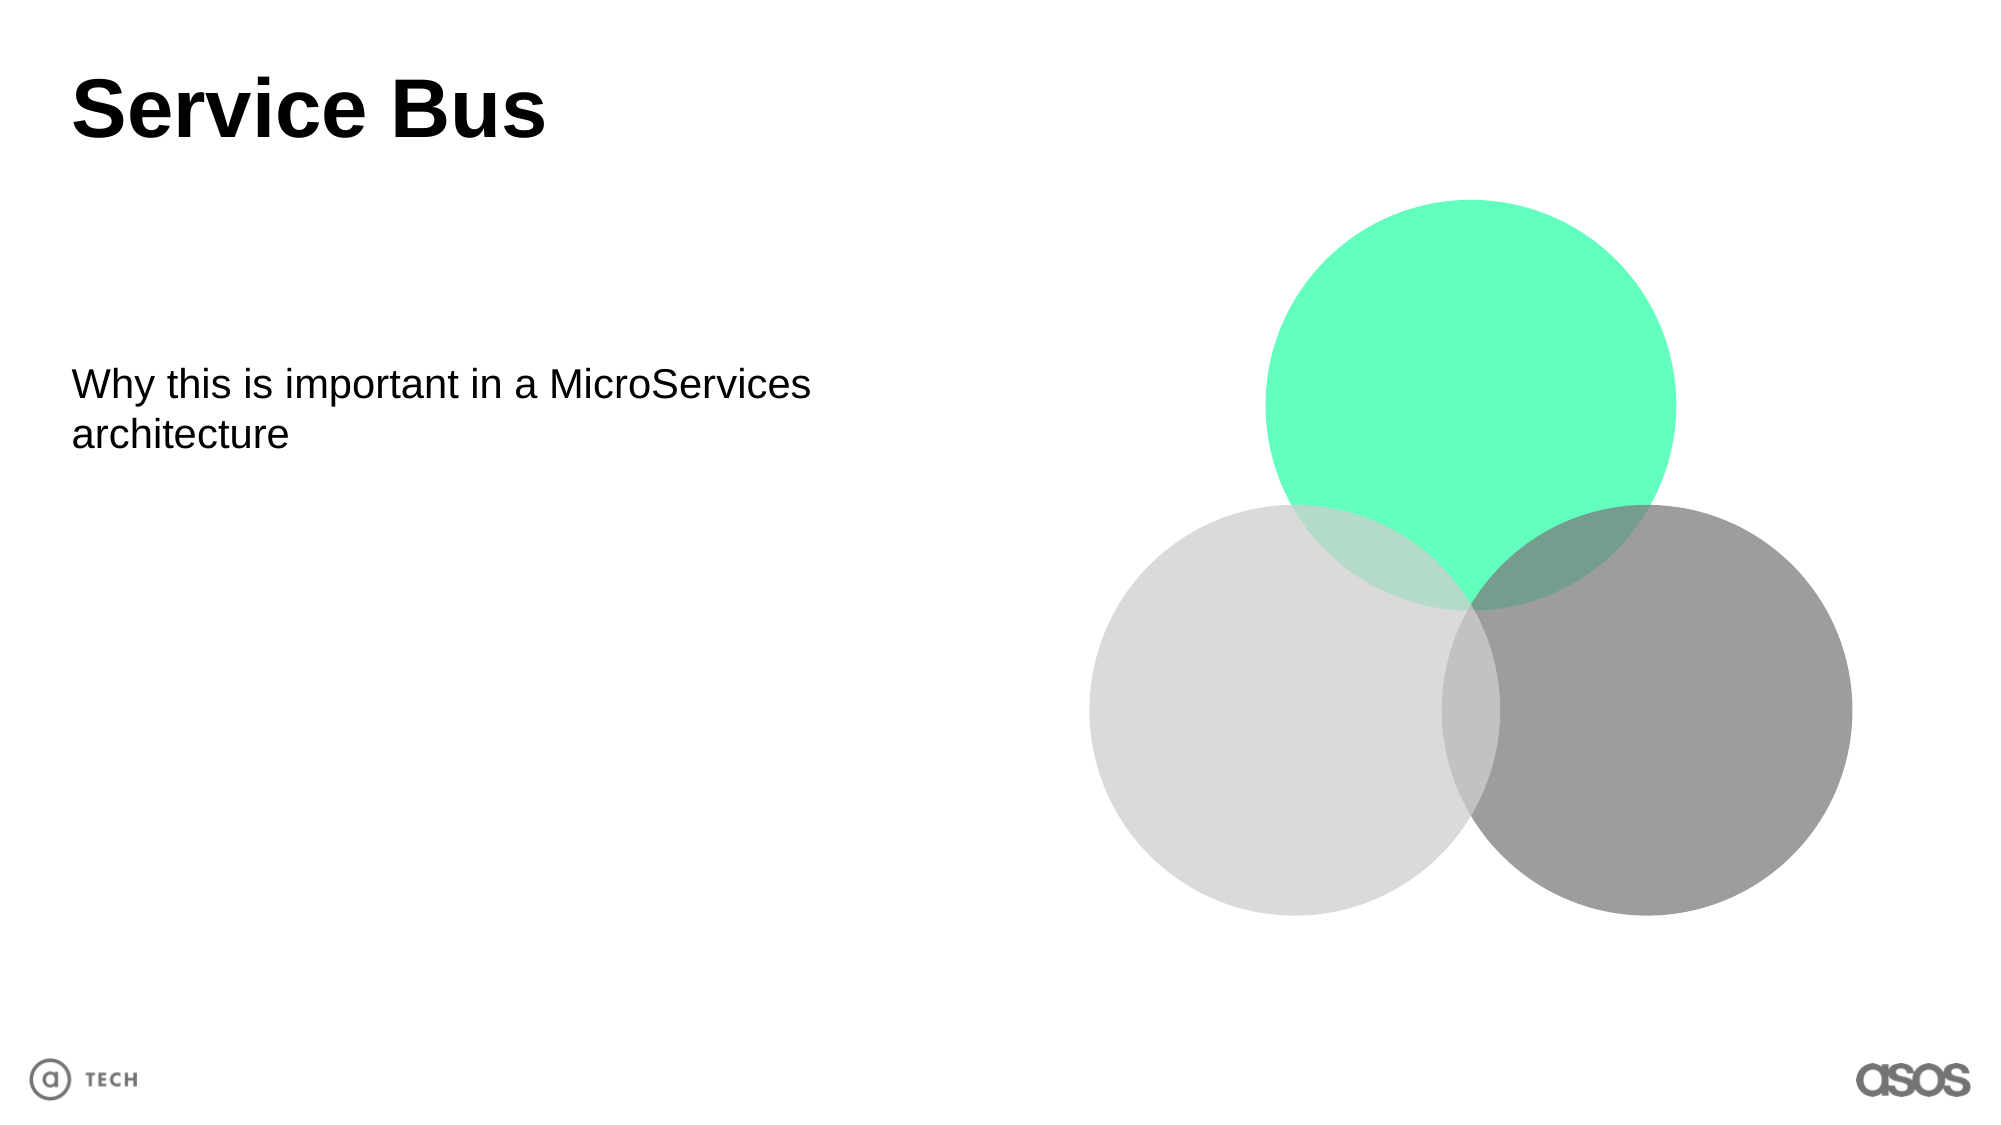

Service Bus

Why this is important in a MicroServices architecture